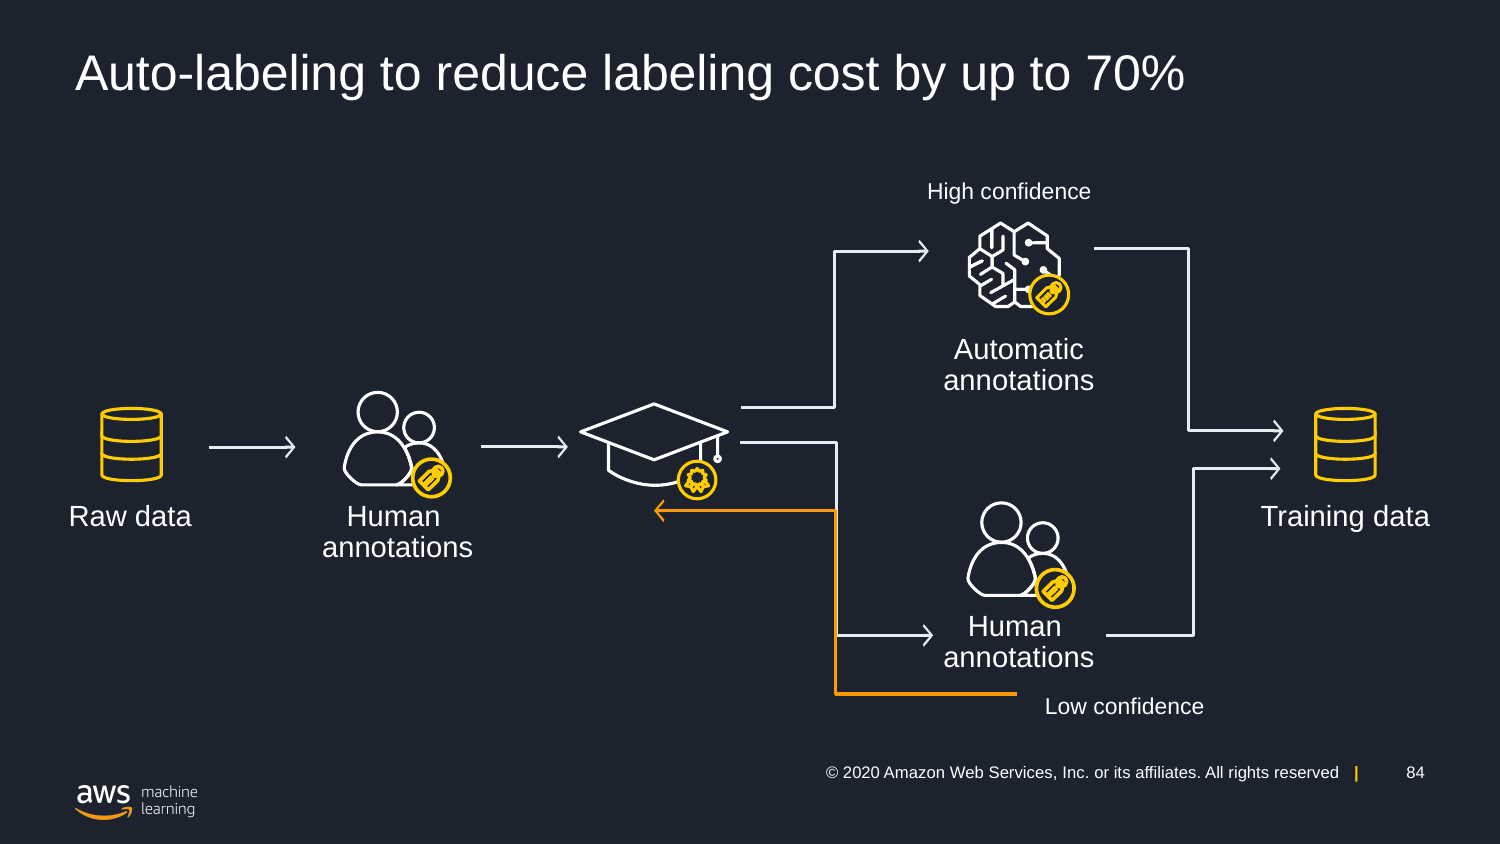

# Auto-labeling to reduce labeling cost by up to 70%
High confidence

Automatic
annotations

Human
annotations
Raw data
Training data
Human
annotations
Low confidence